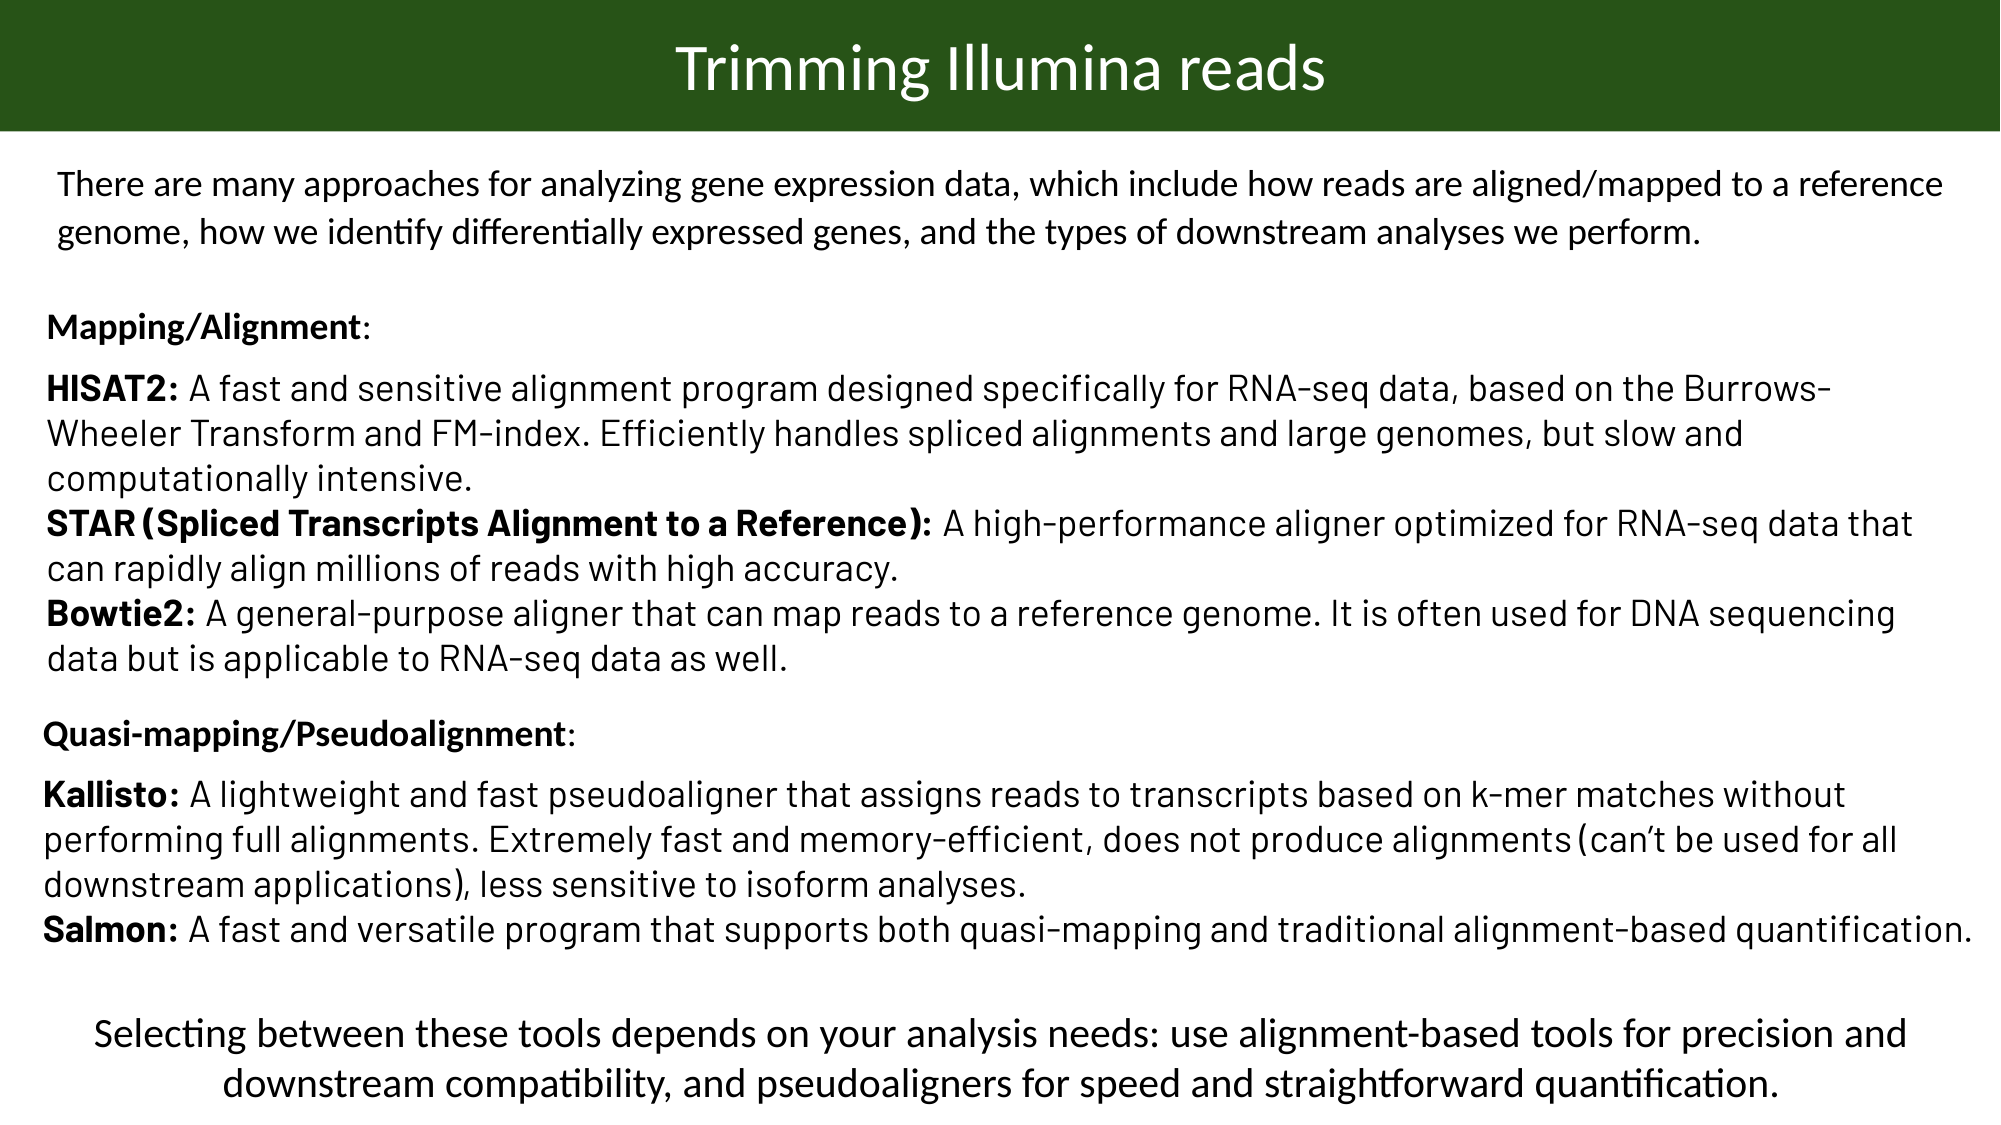

Trimming Illumina reads
There are many approaches for analyzing gene expression data, which include how reads are aligned/mapped to a reference genome, how we identify differentially expressed genes, and the types of downstream analyses we perform.
Mapping/Alignment:
HISAT2: A fast and sensitive alignment program designed specifically for RNA-seq data, based on the Burrows-Wheeler Transform and FM-index. Efficiently handles spliced alignments and large genomes, but slow and computationally intensive.
STAR (Spliced Transcripts Alignment to a Reference): A high-performance aligner optimized for RNA-seq data that can rapidly align millions of reads with high accuracy.
Bowtie2: A general-purpose aligner that can map reads to a reference genome. It is often used for DNA sequencing data but is applicable to RNA-seq data as well.

Quasi-mapping/Pseudoalignment:
Kallisto: A lightweight and fast pseudoaligner that assigns reads to transcripts based on k-mer matches without performing full alignments. Extremely fast and memory-efficient, does not produce alignments (can’t be used for all downstream applications), less sensitive to isoform analyses.
Salmon: A fast and versatile program that supports both quasi-mapping and traditional alignment-based quantification.
Selecting between these tools depends on your analysis needs: use alignment-based tools for precision and downstream compatibility, and pseudoaligners for speed and straightforward quantification.